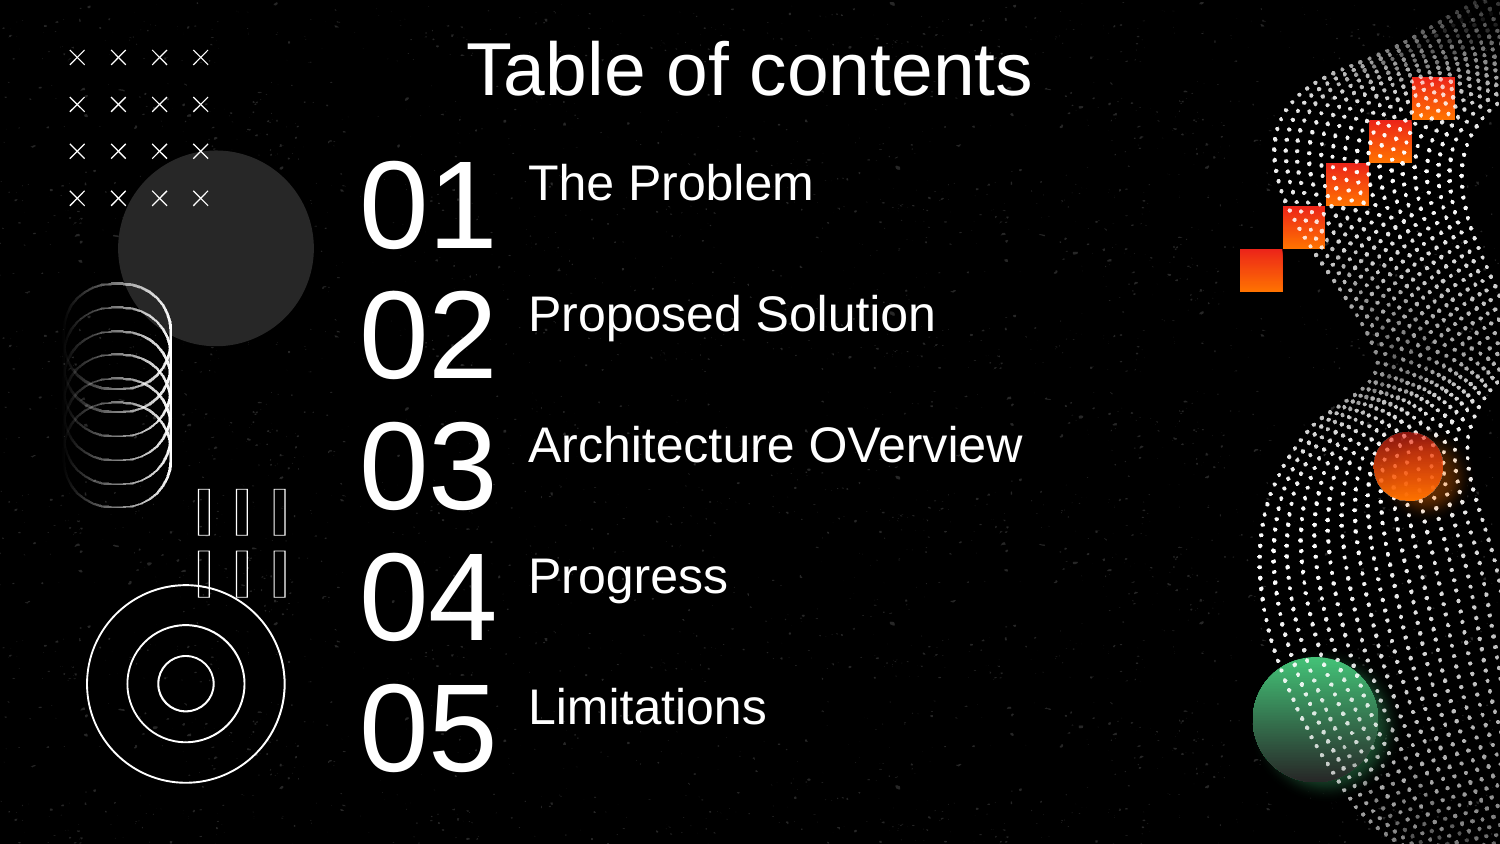

# Table of contents

01
The Problem

02
Proposed Solution

03
Architecture OVerview

04
Progress

05

Limitations